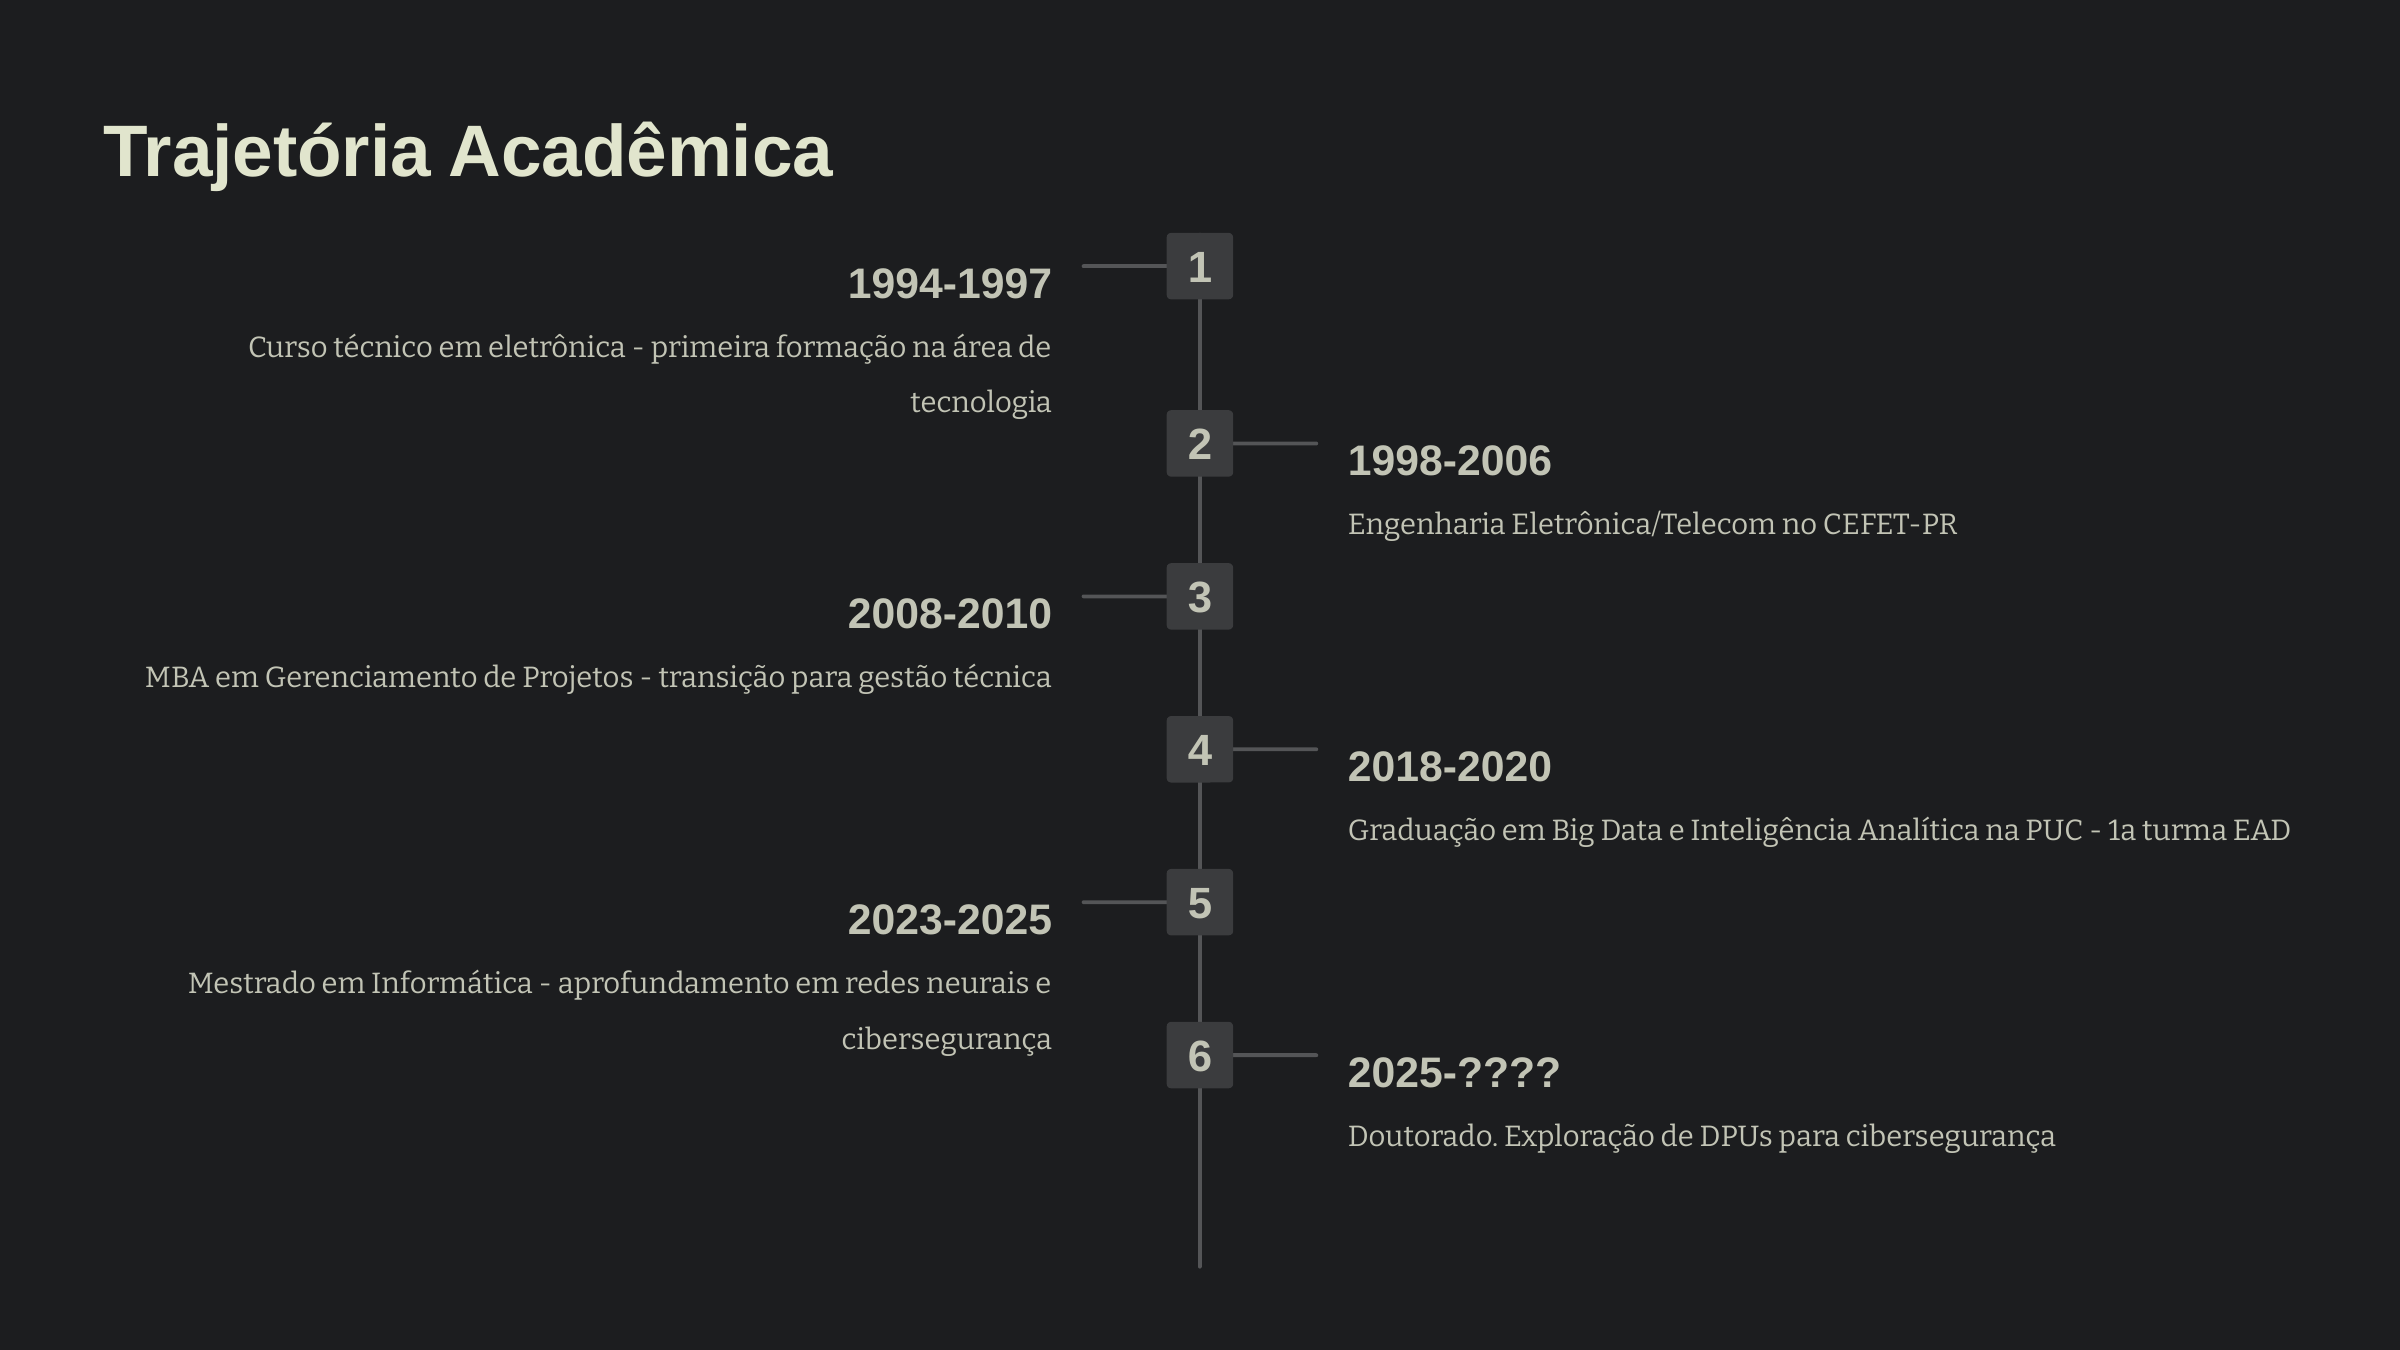

Trajetória Acadêmica

1
1994-1997

Curso técnico em eletrônica - primeira formação na área de tecnologia

2
1998-2006

Engenharia Eletrônica/Telecom no CEFET-PR

3
2008-2010

MBA em Gerenciamento de Projetos - transição para gestão técnica

4
2018-2020

Graduação em Big Data e Inteligência Analítica na PUC - 1a turma EAD

5
2023-2025

Mestrado em Informática - aprofundamento em redes neurais e cibersegurança

6
2025-????

Doutorado. Exploração de DPUs para cibersegurança